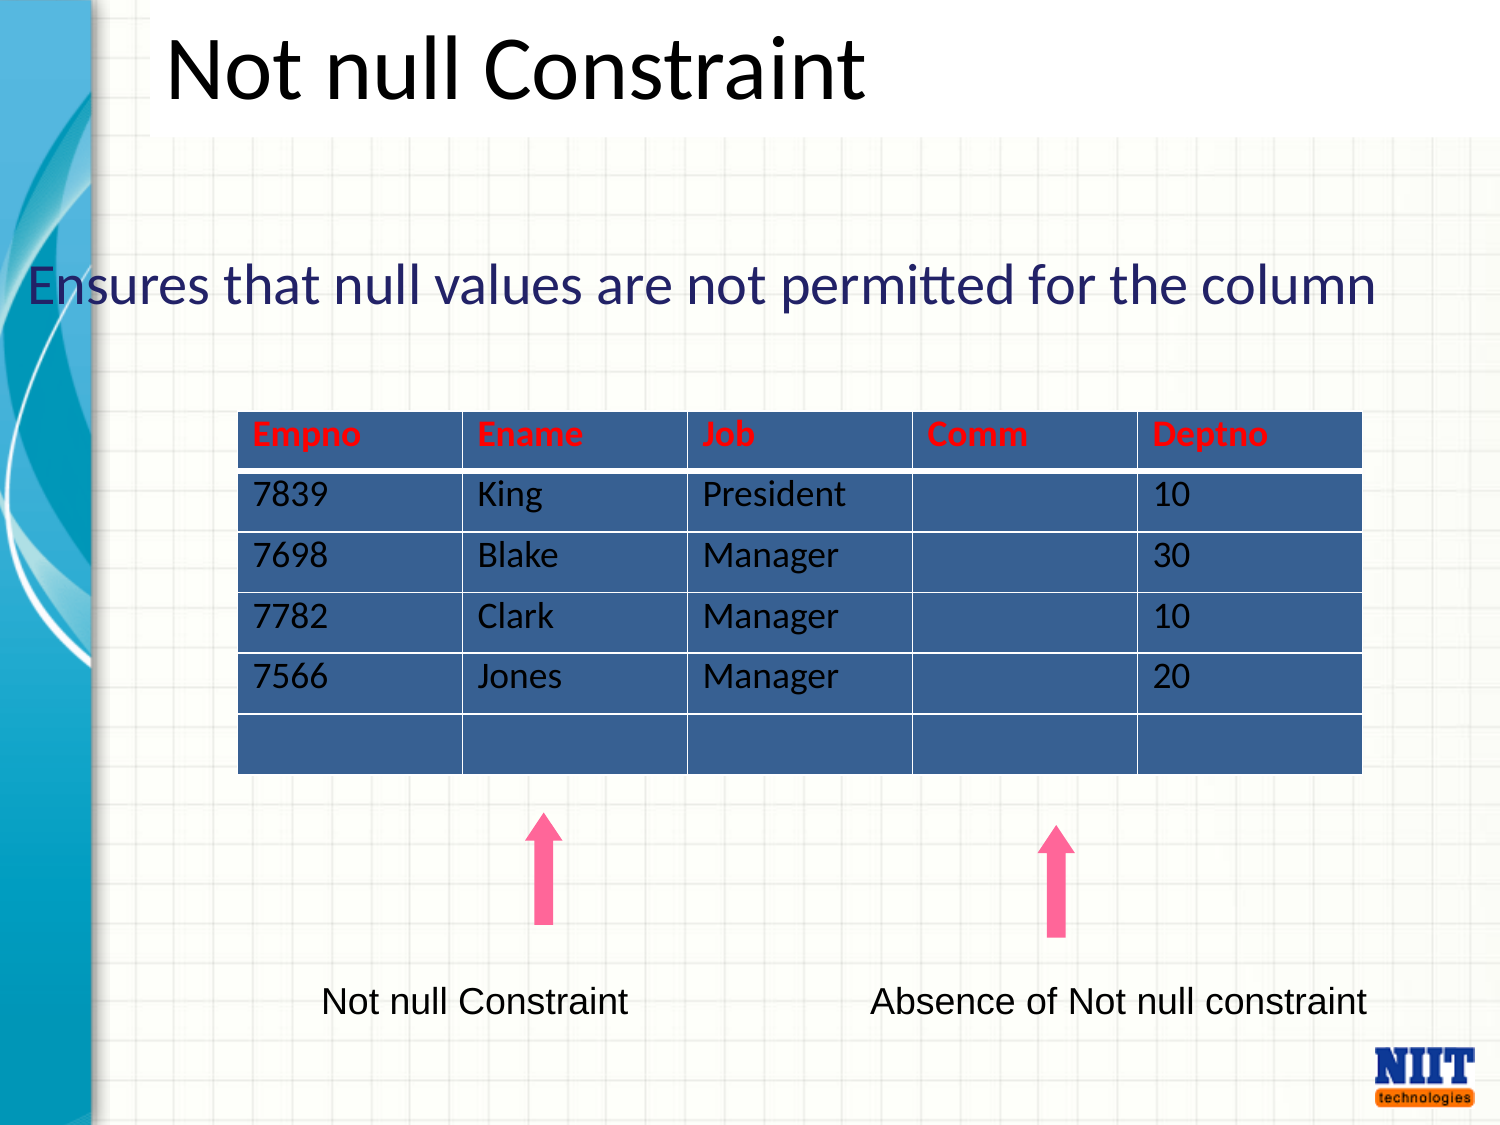

# Not null Constraint
Ensures that null values are not permitted for the column
| Empno | Ename | Job | Comm | Deptno |
| --- | --- | --- | --- | --- |
| 7839 | King | President |  | 10 |
| 7698 | Blake | Manager |  | 30 |
| 7782 | Clark | Manager |  | 10 |
| 7566 | Jones | Manager |  | 20 |
|  |  |  |  |  |

Not null Constraint
Absence of Not null constraint